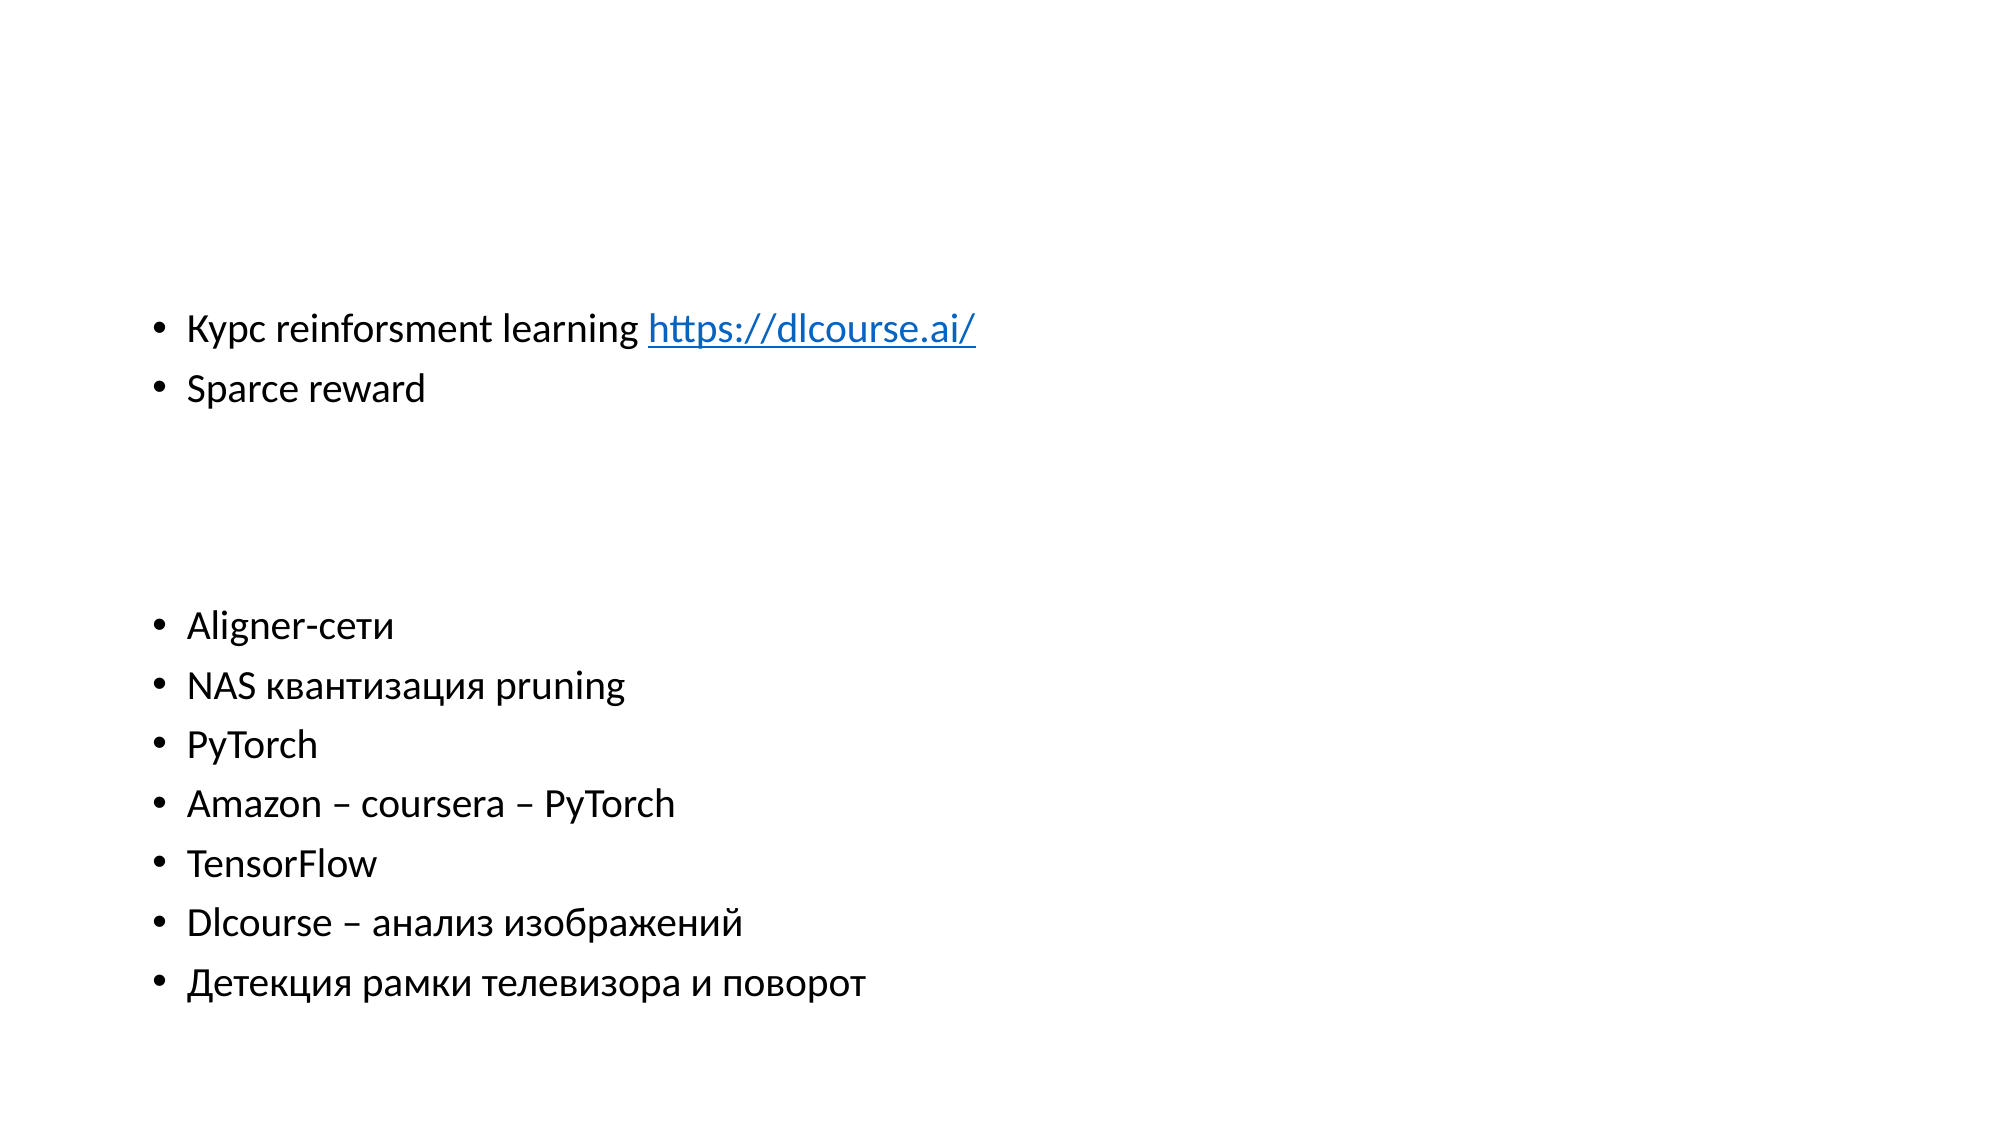

#
Курс reinforsment learning https://dlcourse.ai/
Sparce reward

Aligner-сети
NAS квантизация pruning
PyTorch
Amazon – coursera – PyTorch
TensorFlow
Dlcourse – анализ изображений
Детекция рамки телевизора и поворот